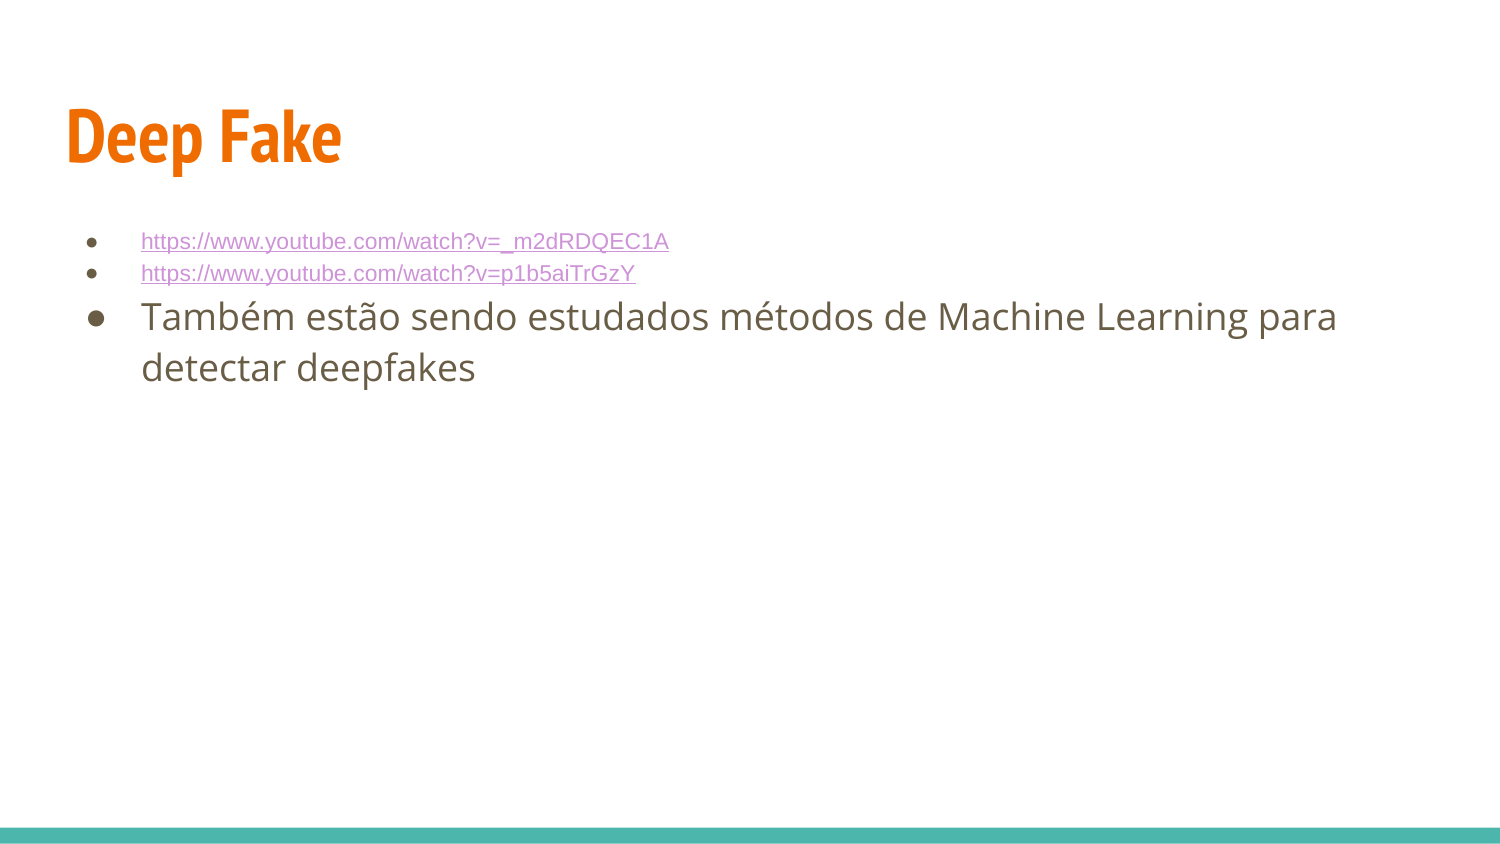

# Deep Fake
https://www.youtube.com/watch?v=_m2dRDQEC1A
https://www.youtube.com/watch?v=p1b5aiTrGzY
Também estão sendo estudados métodos de Machine Learning para detectar deepfakes